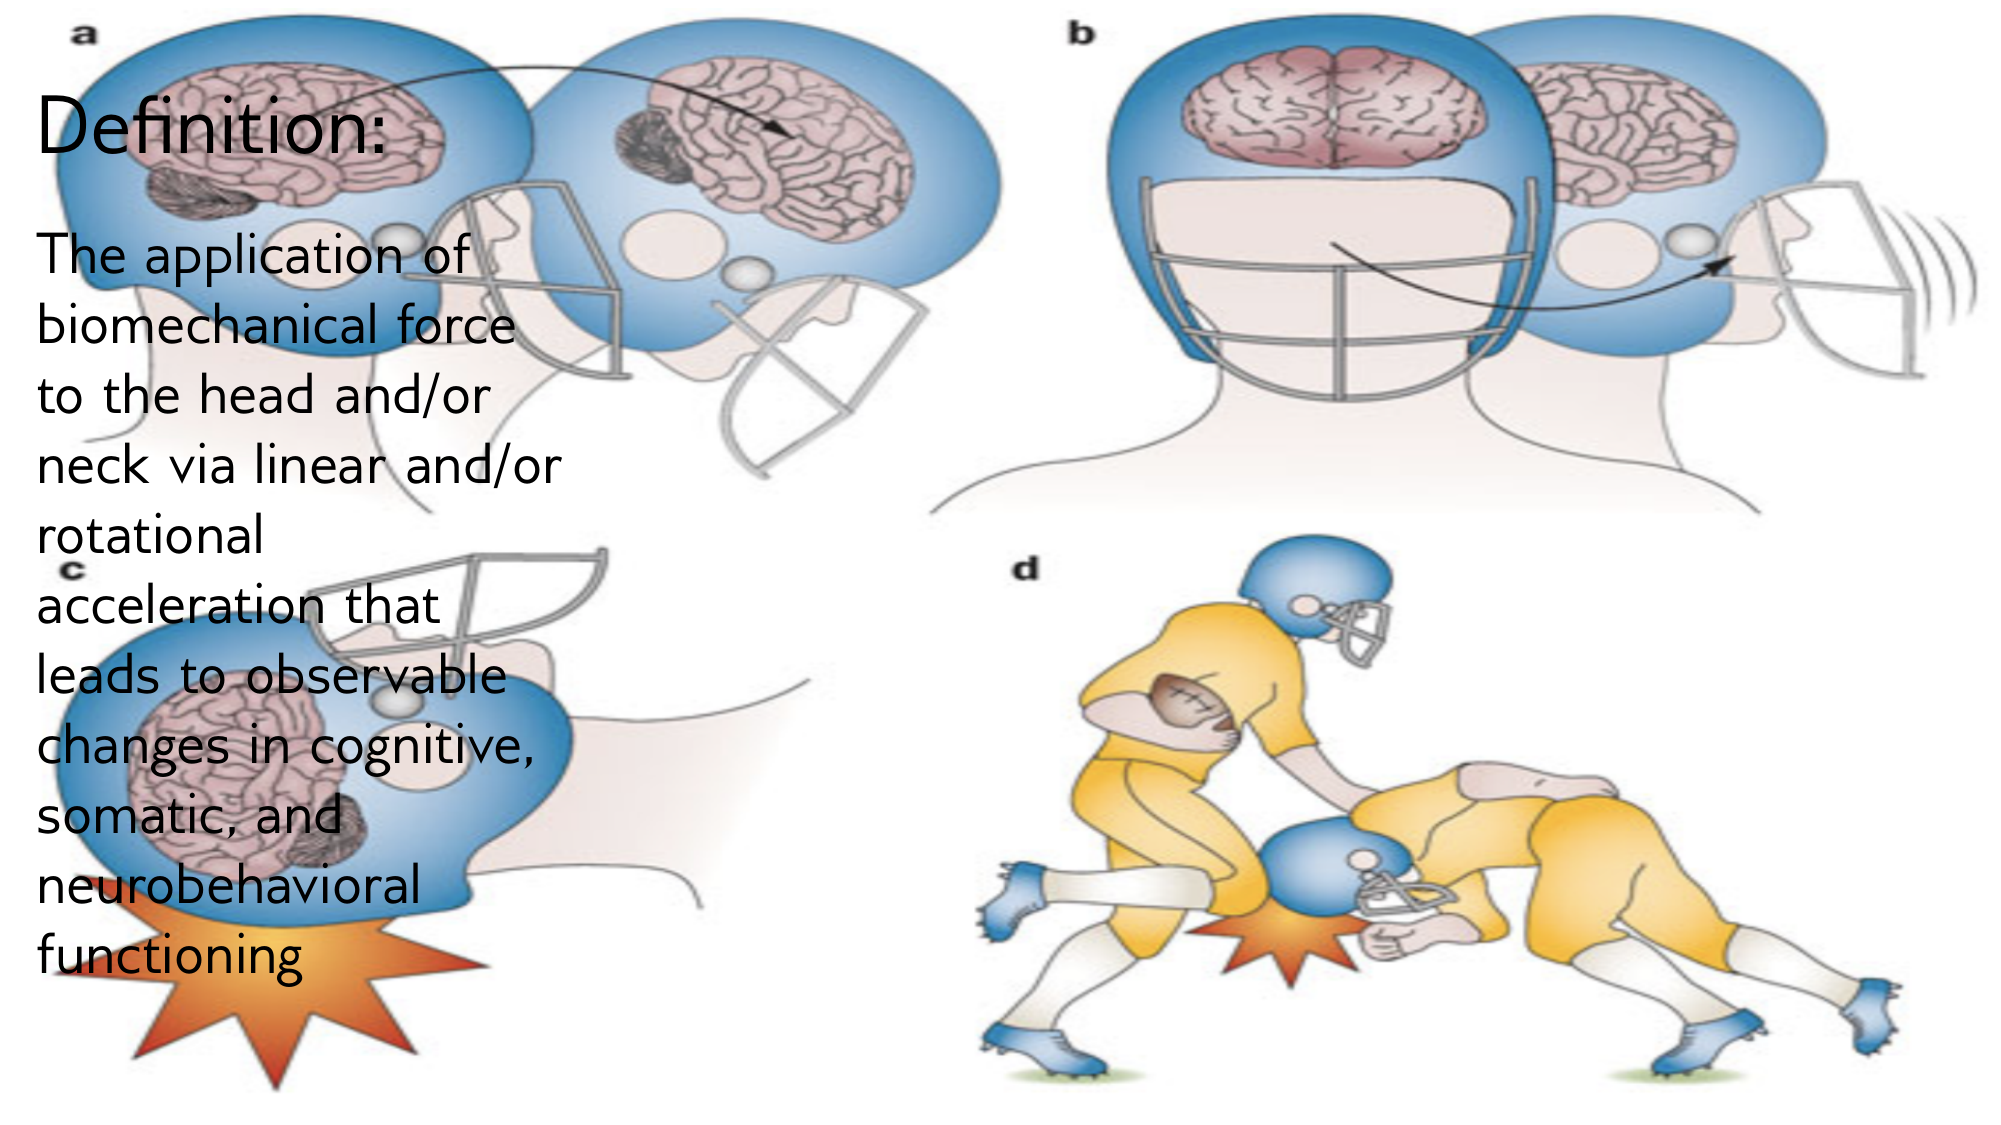

Definition:

The application of biomechanical force to the head and/or neck via linear and/or rotational acceleration that leads to observable changes in cognitive, somatic, and neurobehavioral functioning